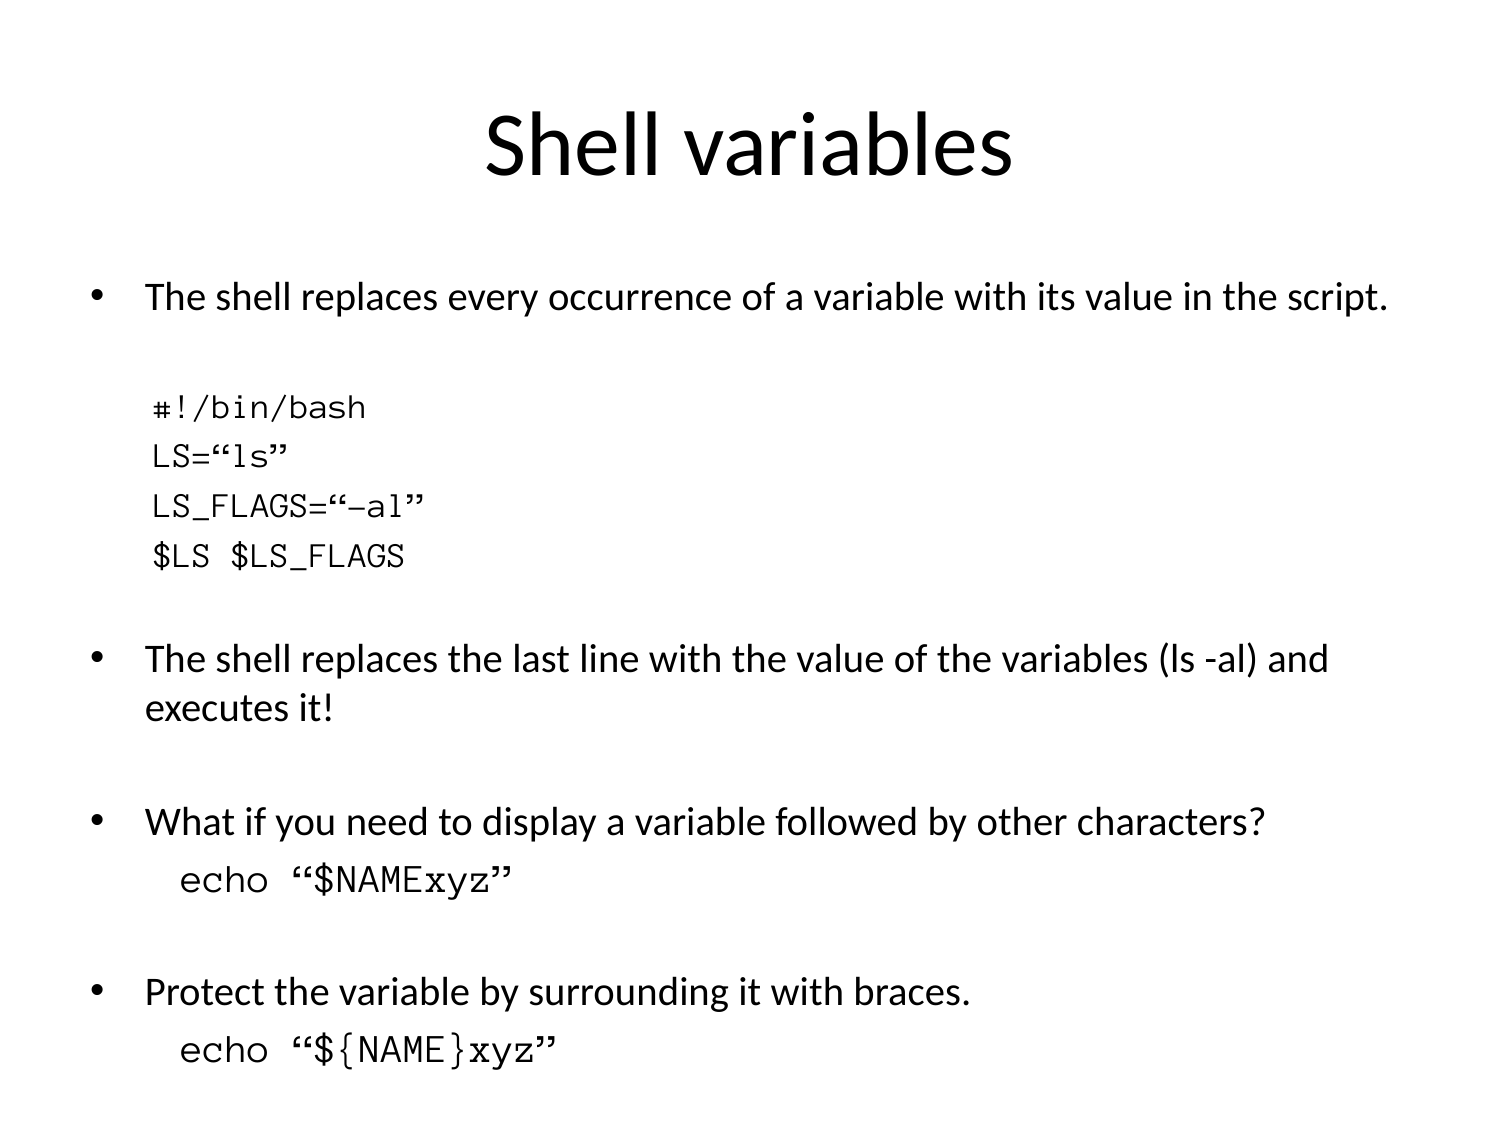

# Shell variables
The shell replaces every occurrence of a variable with its value in the script.

#!/bin/bash
LS=“ls”
LS_FLAGS=“-al”
$LS $LS_FLAGS

The shell replaces the last line with the value of the variables (ls -al) and executes it!

What if you need to display a variable followed by other characters?
	echo “$NAMExyz”

Protect the variable by surrounding it with braces.
	echo “${NAME}xyz”